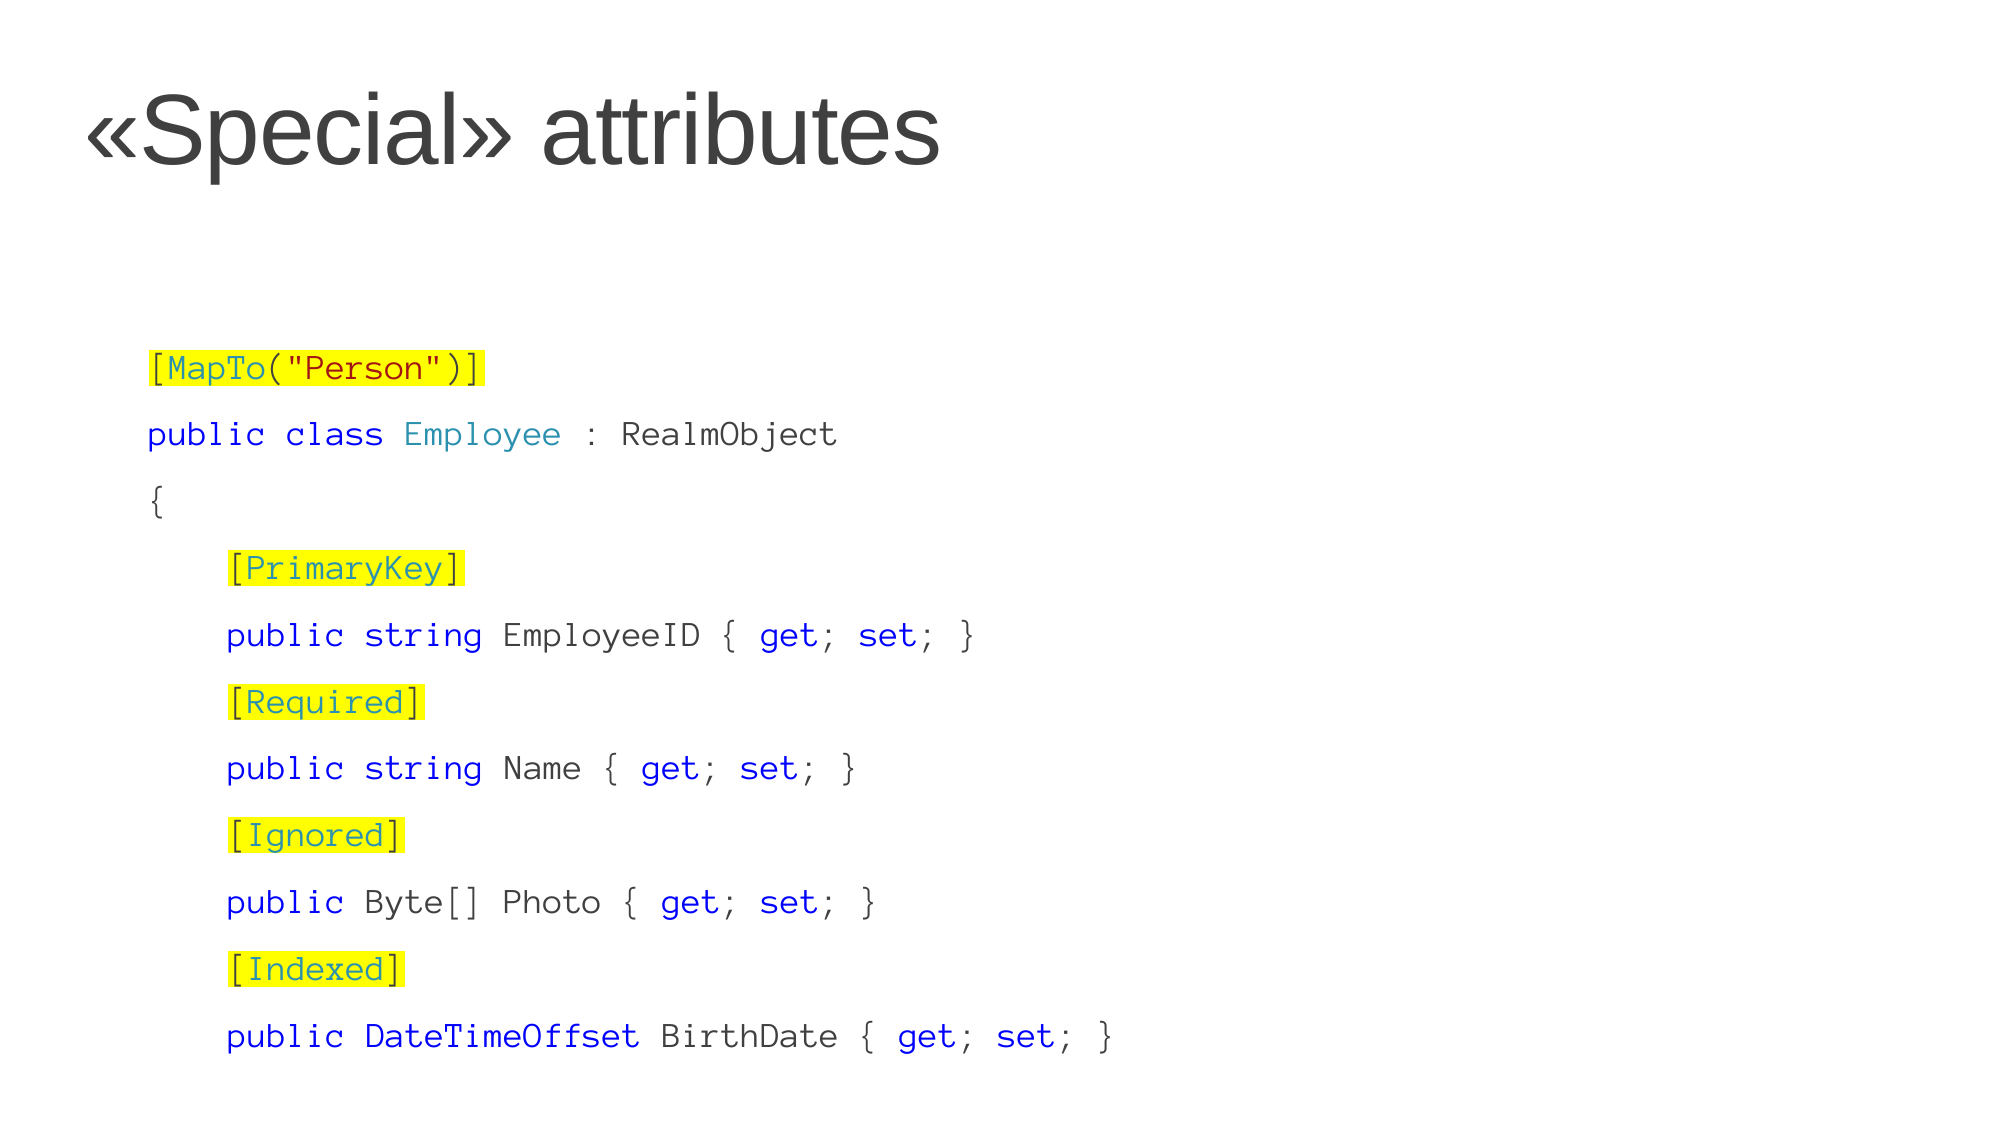

# «Special» attributes
    [MapTo("Person")]
    public class Employee : RealmObject
    {
        [PrimaryKey]
        public string EmployeeID { get; set; }
        [Required]
        public string Name { get; set; }
        [Ignored]
        public Byte[] Photo { get; set; }
        [Indexed]
        public DateTimeOffset BirthDate { get; set; }